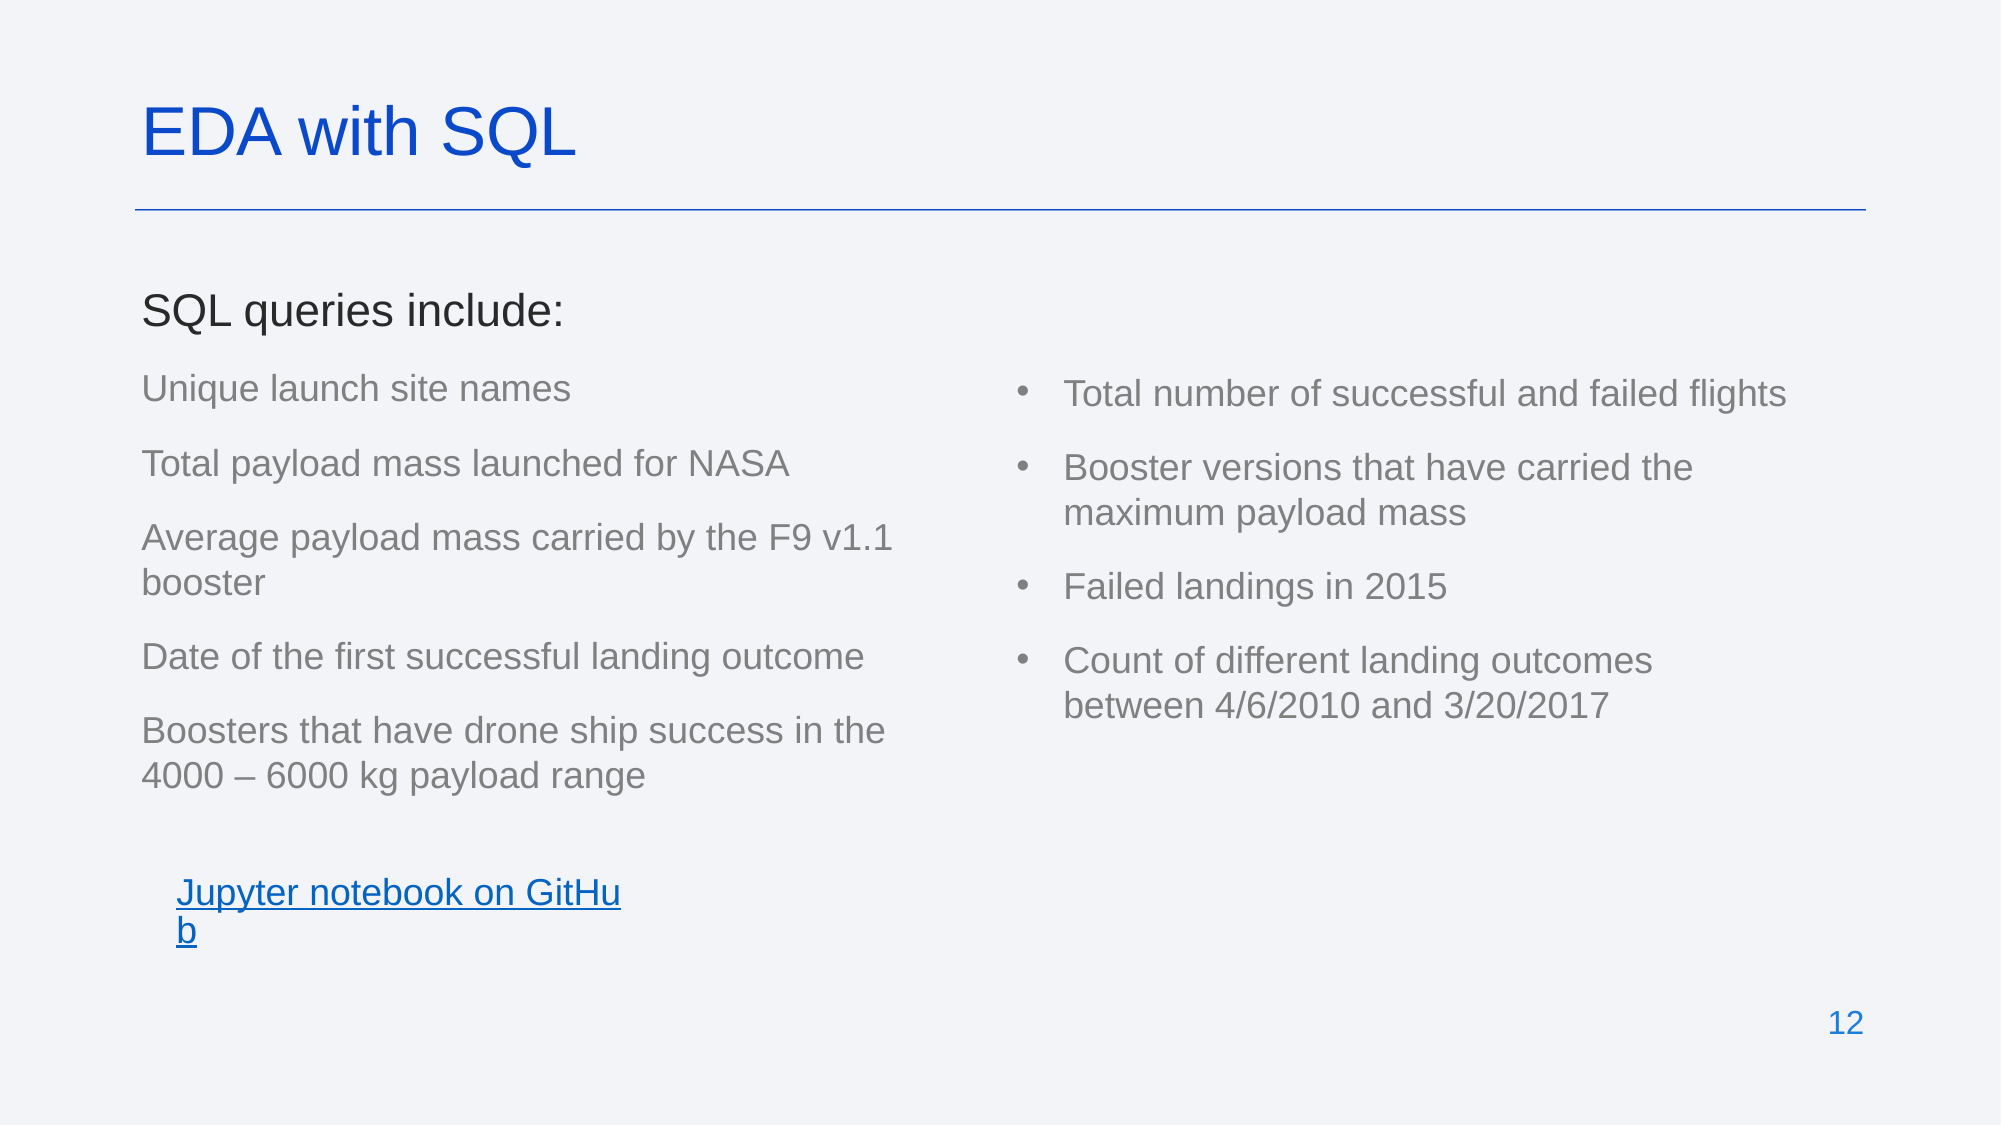

EDA with SQL
SQL queries include:
Unique launch site names
Total payload mass launched for NASA
Average payload mass carried by the F9 v1.1 booster
Date of the first successful landing outcome
Boosters that have drone ship success in the 4000 – 6000 kg payload range

Total number of successful and failed flights
Booster versions that have carried the maximum payload mass
Failed landings in 2015
Count of different landing outcomes between 4/6/2010 and 3/20/2017
Jupyter notebook on GitHub

12